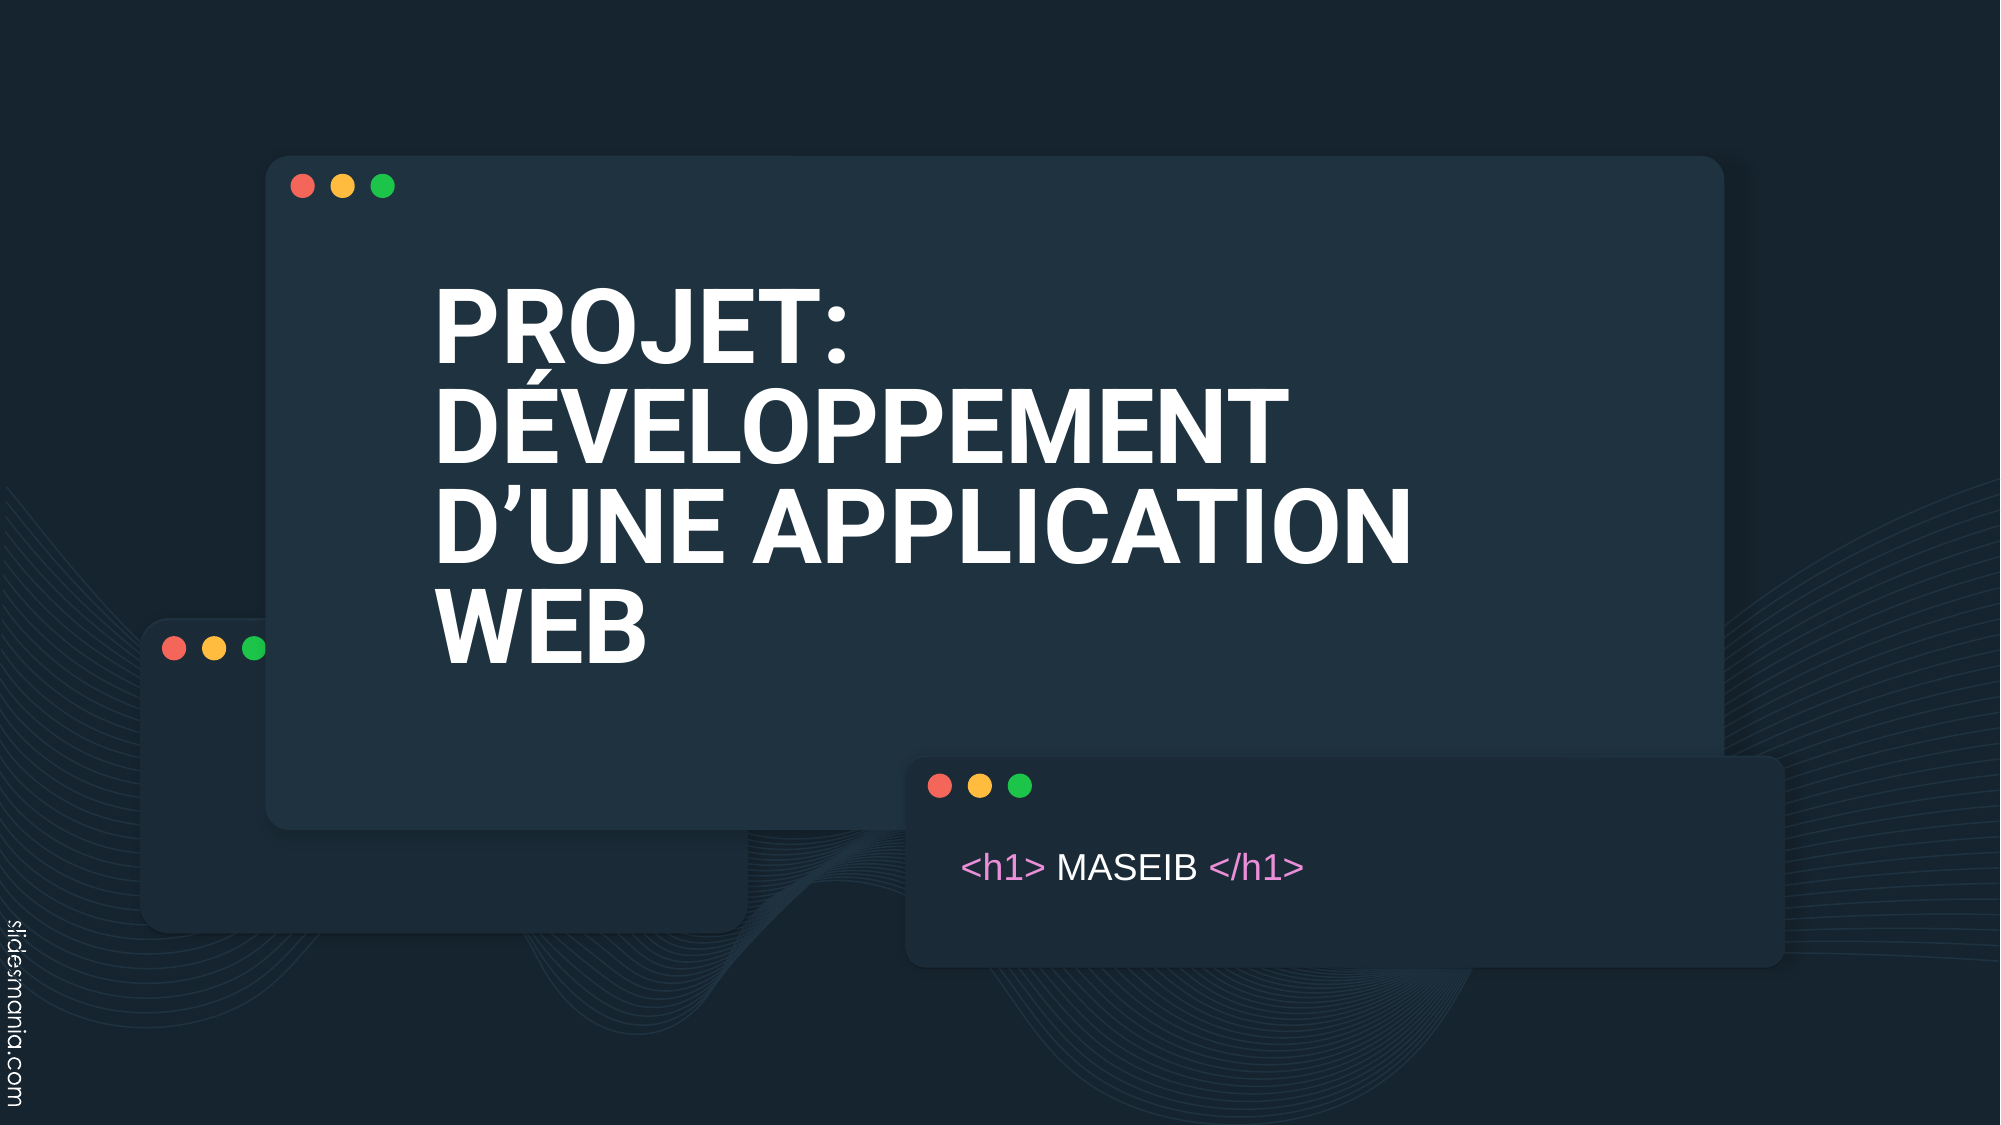

# PROJET: DÉVELOPPEMENT D’UNE APPLICATION WEB
<h1> MASEIB </h1>